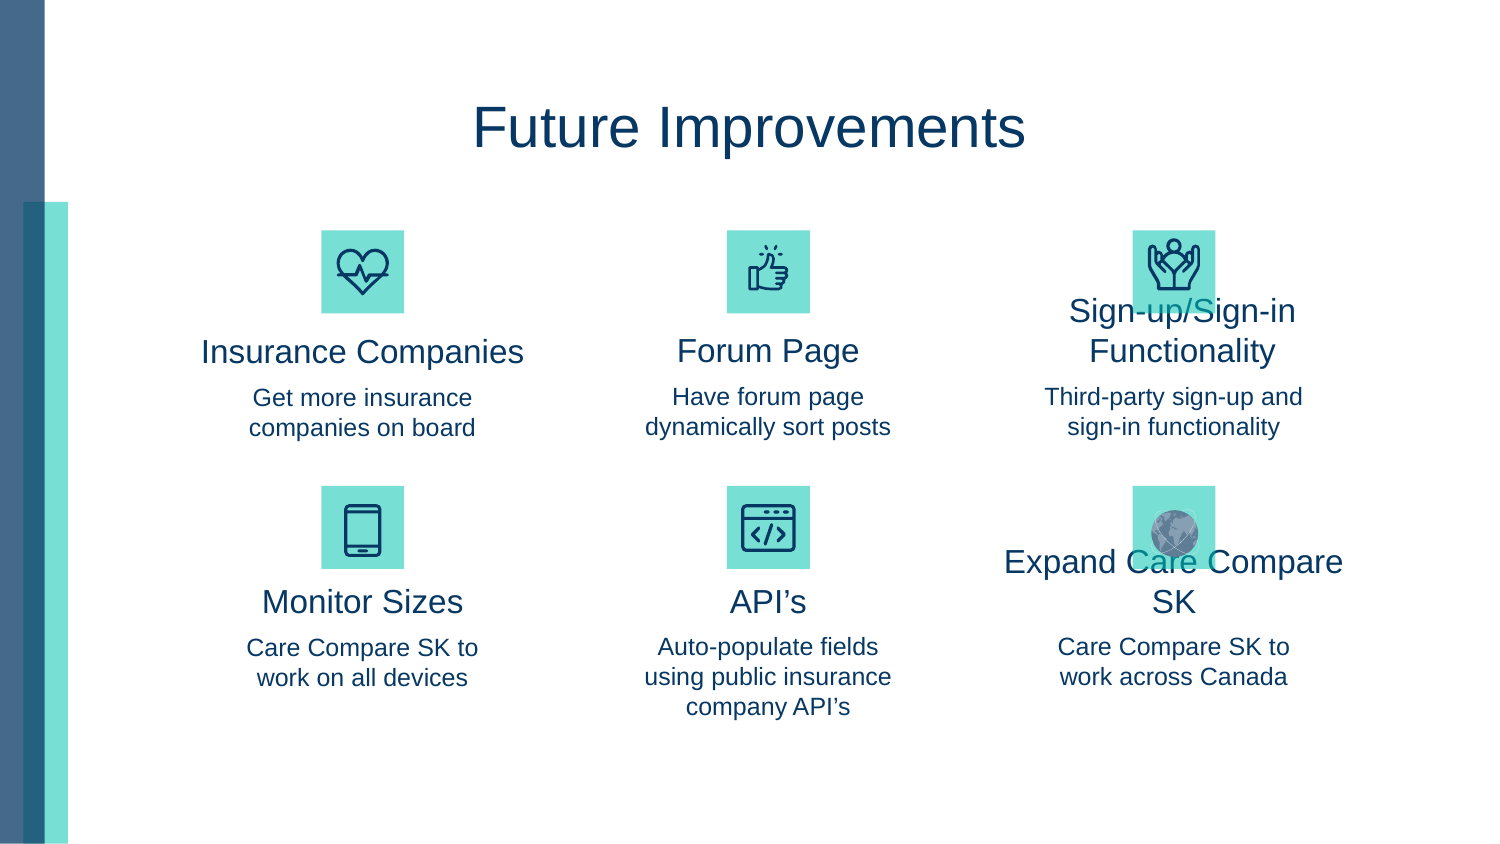

# Future Improvements

Forum Page
Sign-up/Sign-in Functionality
Insurance Companies
Have forum page dynamically sort posts
Third-party sign-up and sign-in functionality
Get more insurance companies on board

API’s
Expand Care Compare SK
Monitor Sizes
Auto-populate fields using public insurance company API’s
Care Compare SK to work across Canada
Care Compare SK to work on all devices